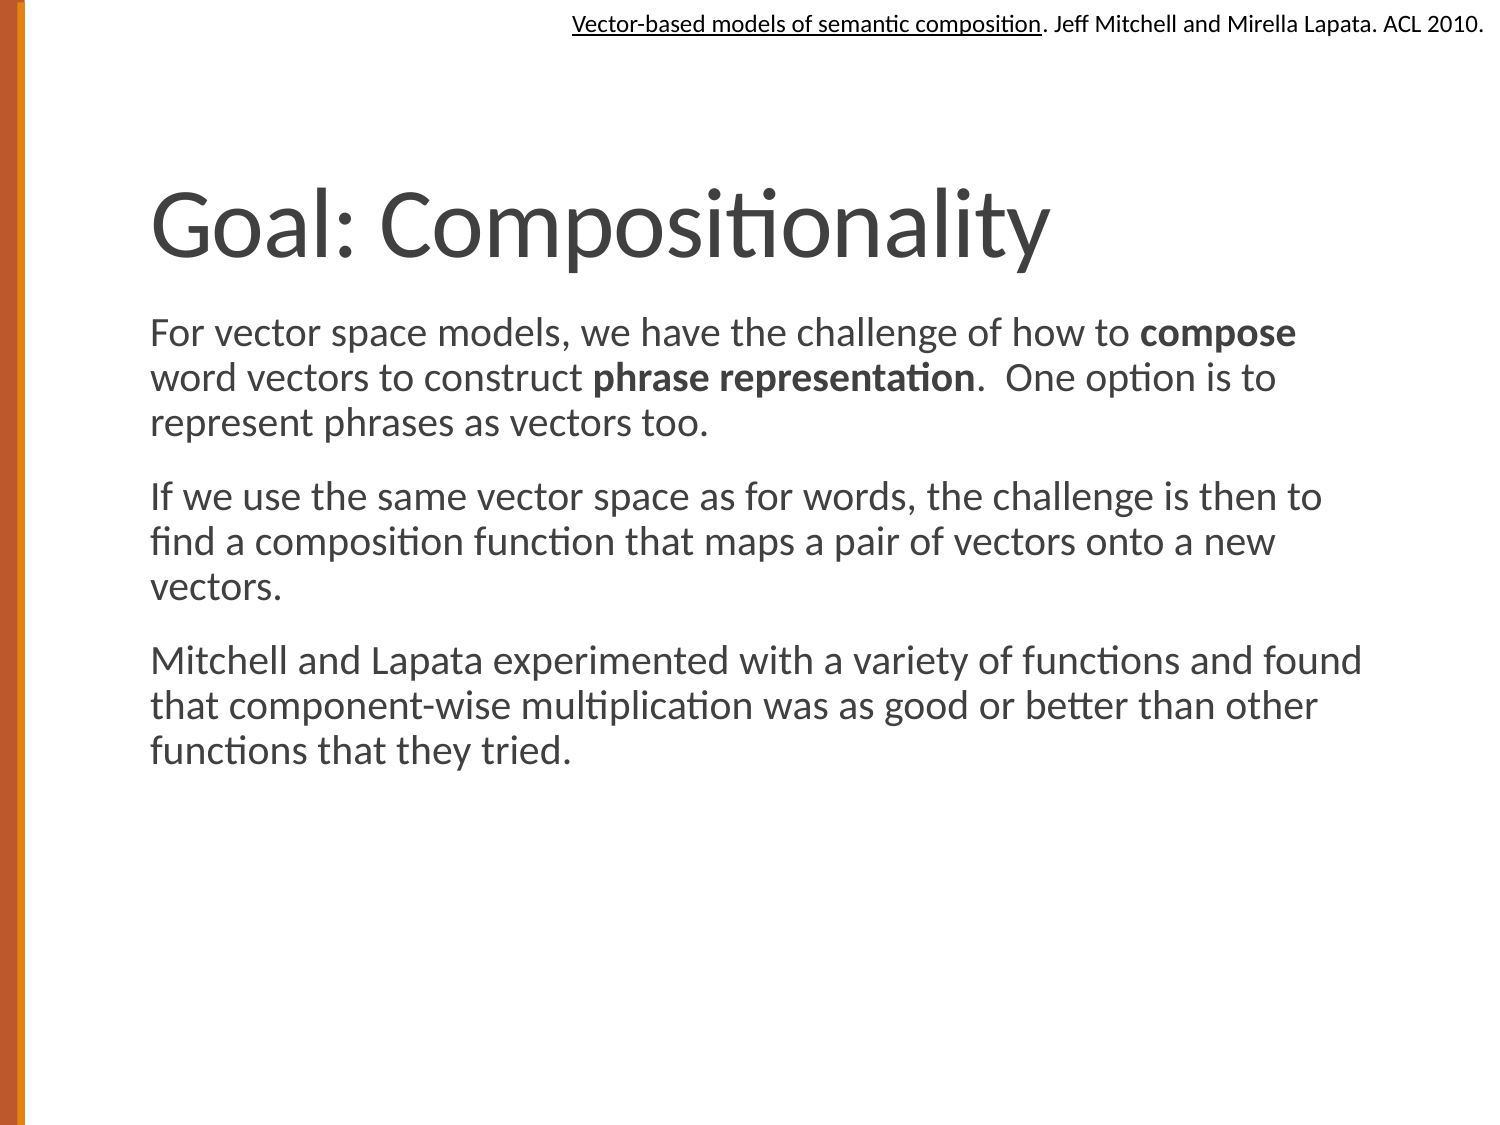

Vector-based models of semantic composition. Jeff Mitchell and Mirella Lapata. ACL 2010.
# Goal: Compositionality
For vector space models, we have the challenge of how to compose word vectors to construct phrase representation.  One option is to represent phrases as vectors too.
If we use the same vector space as for words, the challenge is then to find a composition function that maps a pair of vectors onto a new vectors.
Mitchell and Lapata experimented with a variety of functions and found that component-wise multiplication was as good or better than other functions that they tried.